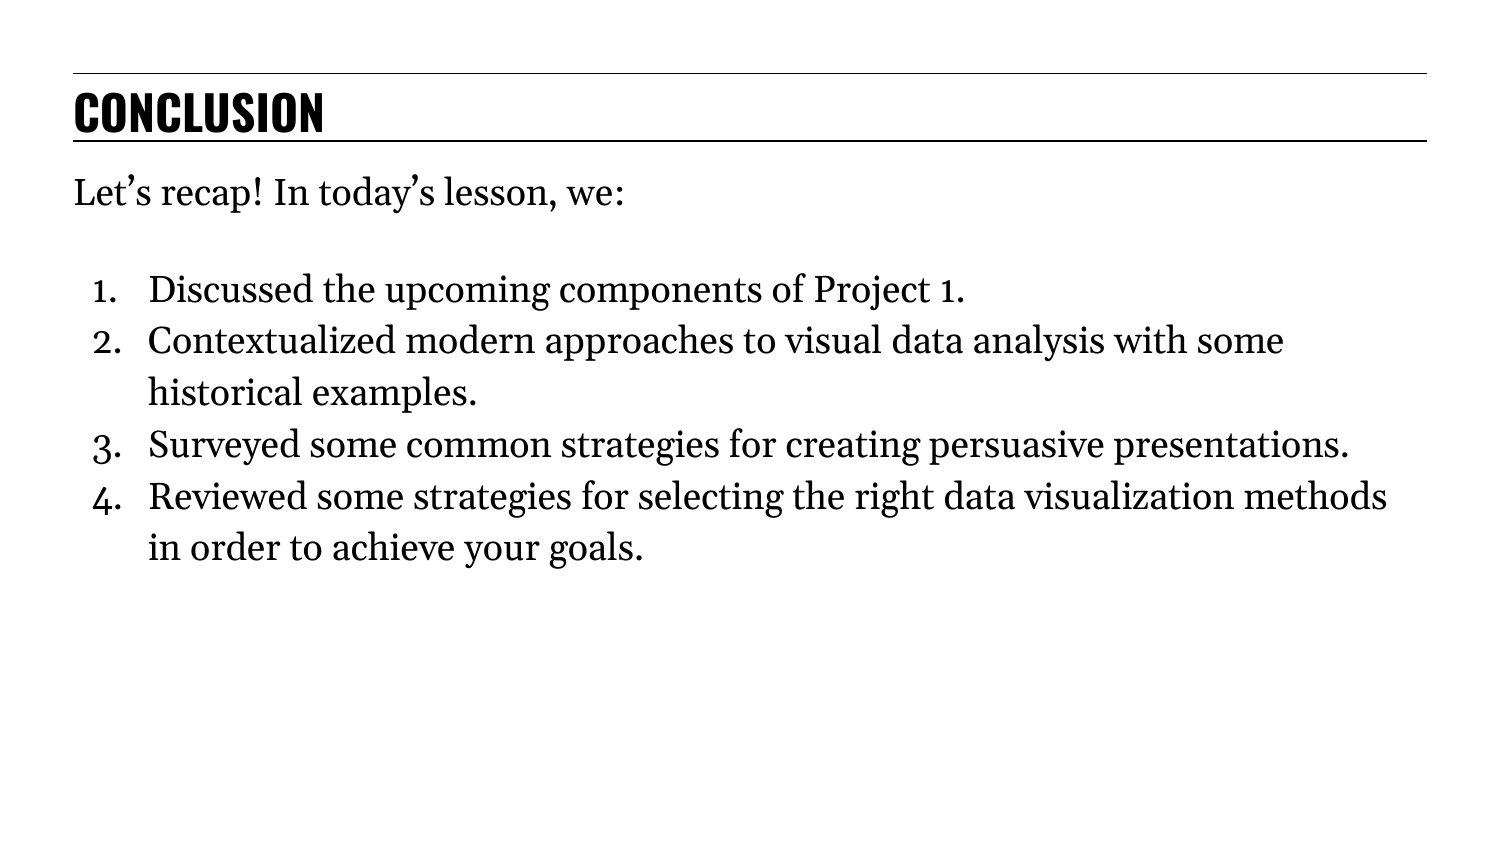

CONCLUSION
Let’s recap! In today’s lesson, we:
Discussed the upcoming components of Project 1.
Contextualized modern approaches to visual data analysis with some historical examples.
Surveyed some common strategies for creating persuasive presentations.
Reviewed some strategies for selecting the right data visualization methods in order to achieve your goals.